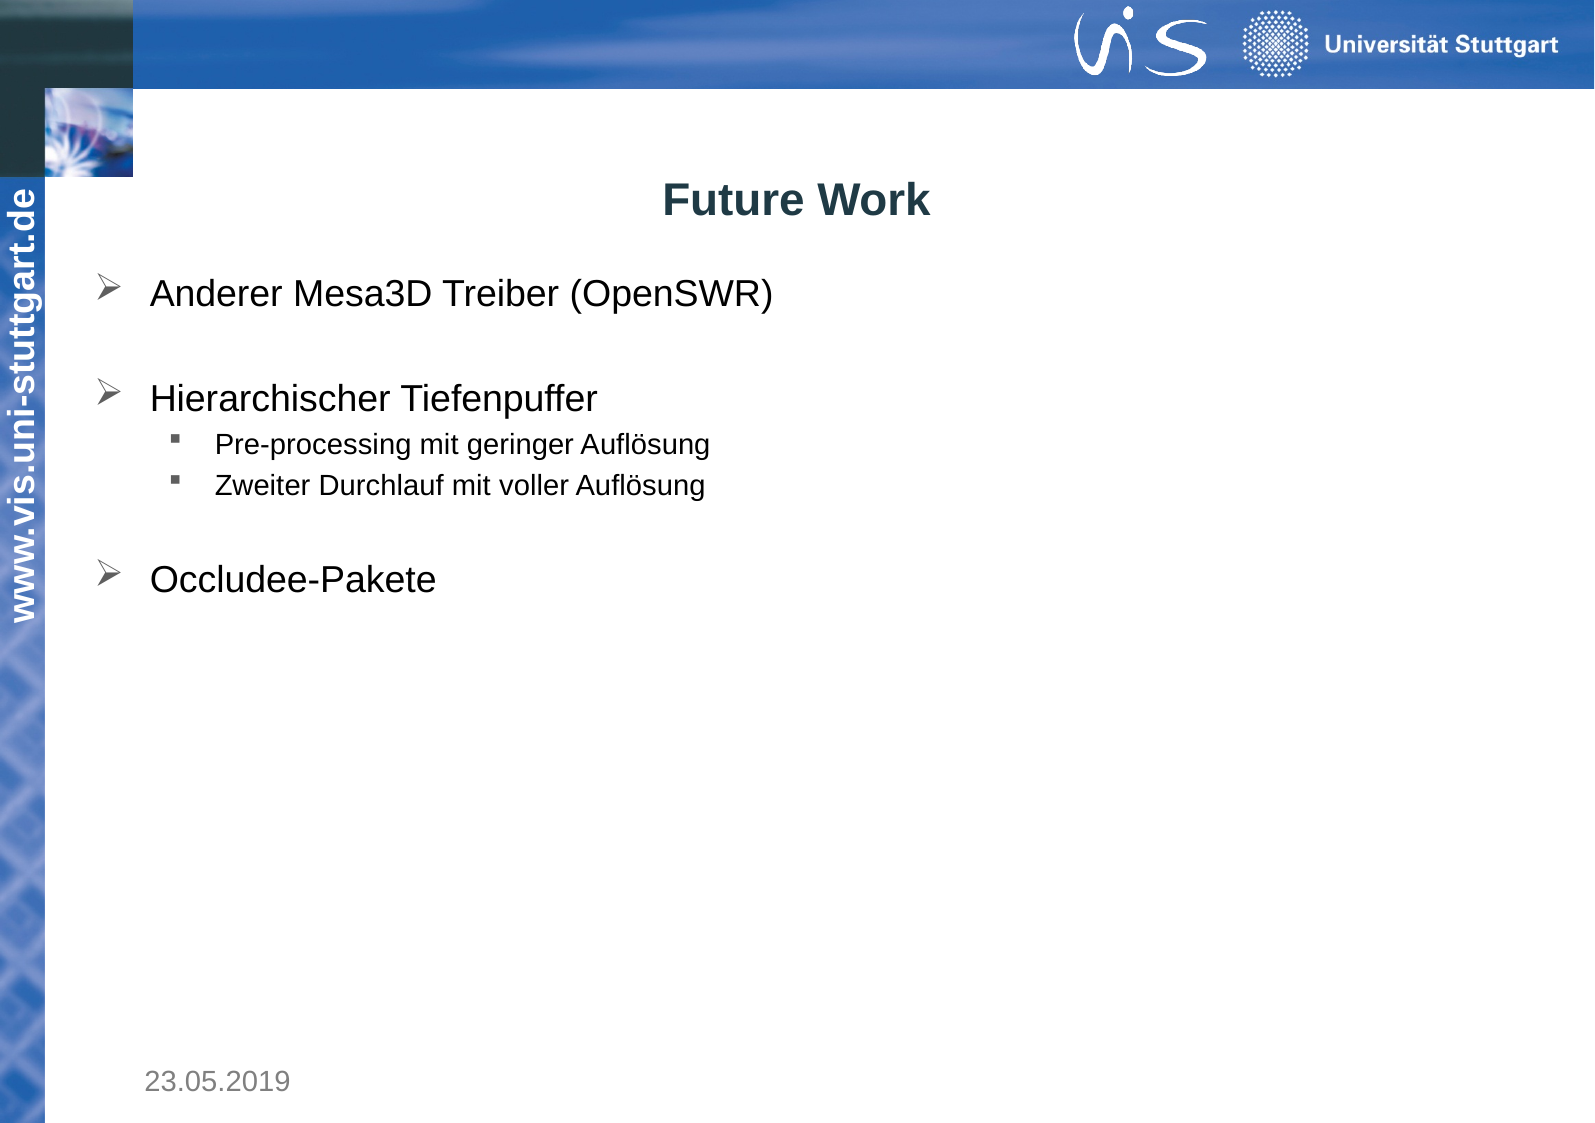

#
Future Work
Anderer Mesa3D Treiber (OpenSWR)

Hierarchischer Tiefenpuffer
Pre-processing mit geringer Auflösung
Zweiter Durchlauf mit voller Auflösung

Occludee-Pakete
23.05.2019